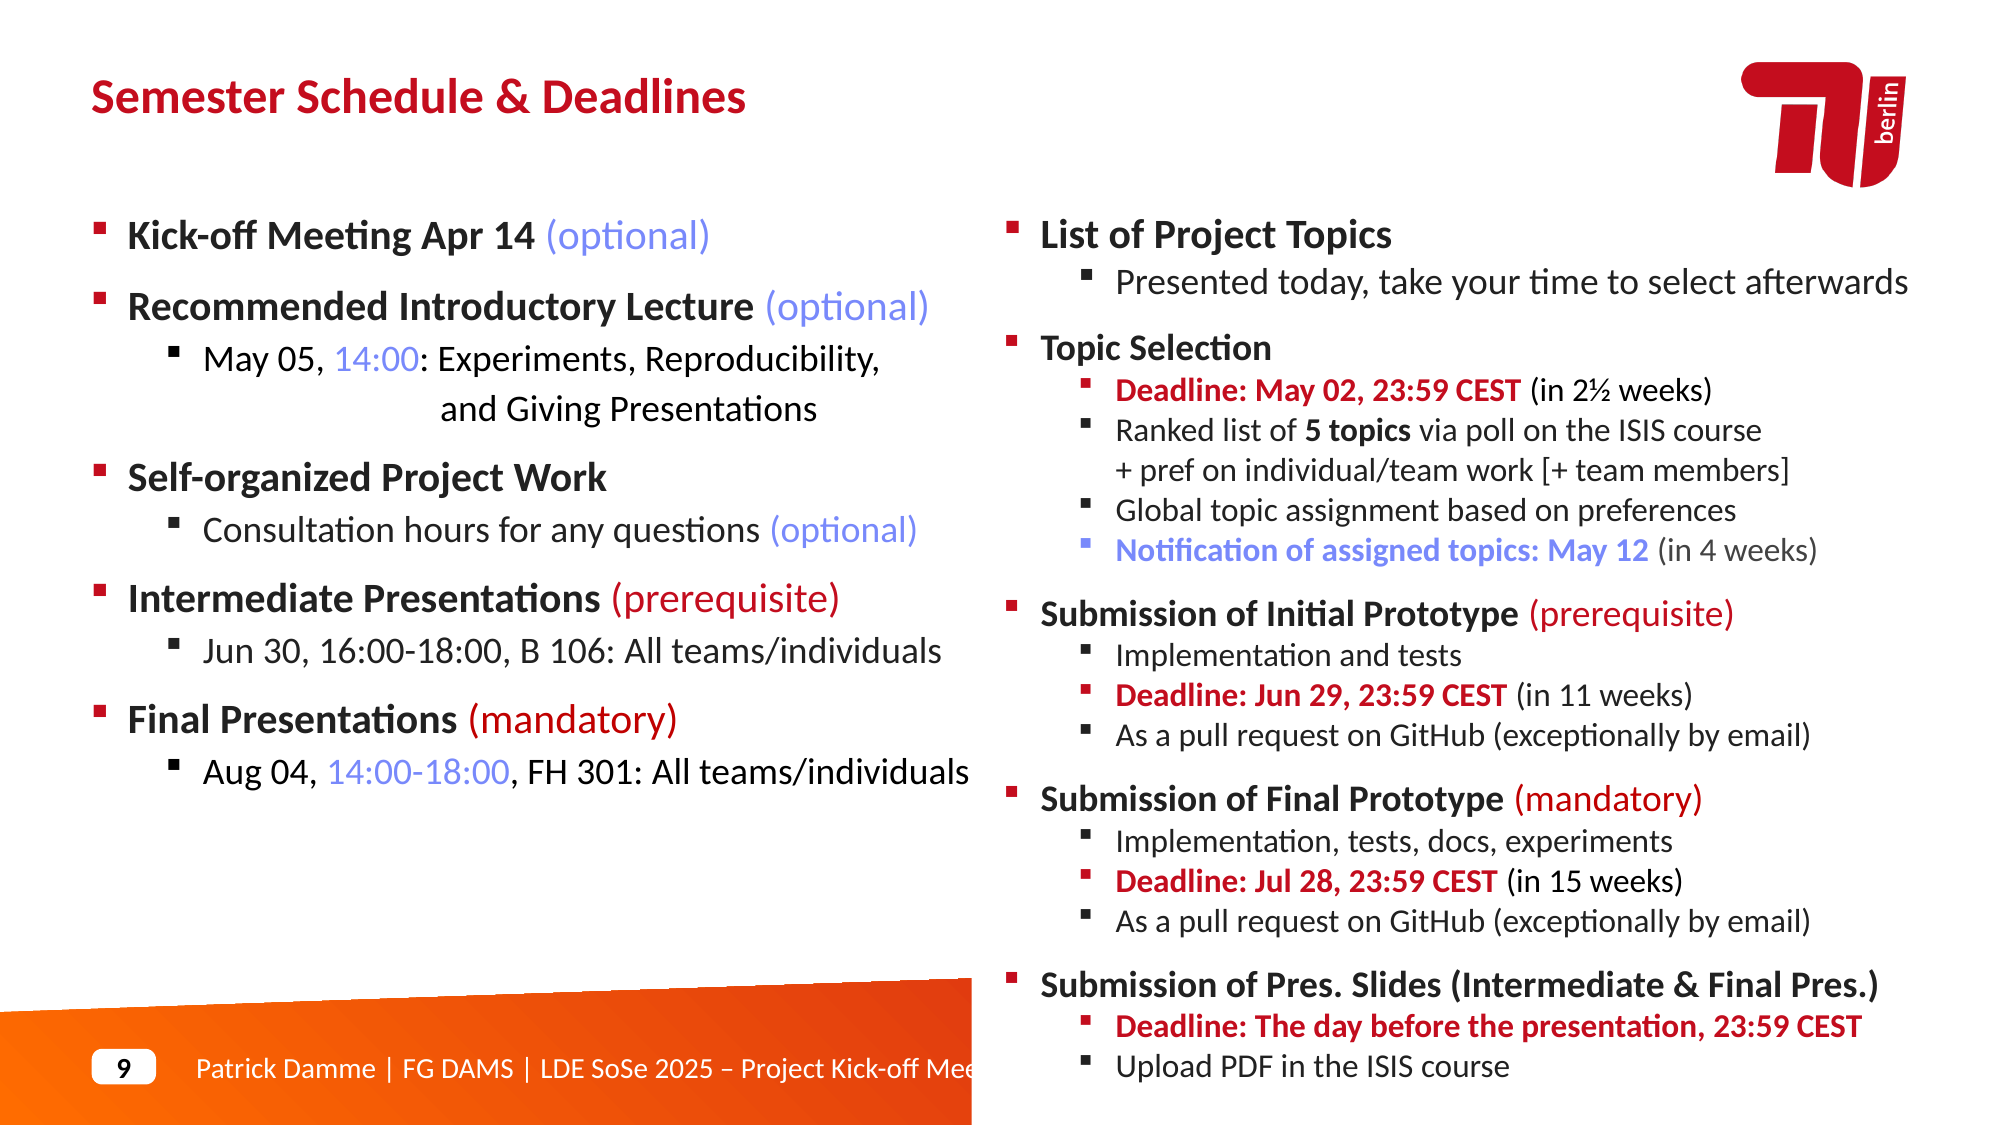

Semester Schedule & Deadlines
List of Project Topics
Presented today, take your time to select afterwards
Topic Selection
Deadline: May 02, 23:59 CEST (in 2½ weeks)
Ranked list of 5 topics via poll on the ISIS course
+ pref on individual/team work [+ team members]
Global topic assignment based on preferences
Notification of assigned topics: May 12 (in 4 weeks)
Submission of Initial Prototype (prerequisite)
Implementation and tests
Deadline: Jun 29, 23:59 CEST (in 11 weeks)
As a pull request on GitHub (exceptionally by email)
Submission of Final Prototype (mandatory)
Implementation, tests, docs, experiments
Deadline: Jul 28, 23:59 CEST (in 15 weeks)
As a pull request on GitHub (exceptionally by email)
Submission of Pres. Slides (Intermediate & Final Pres.)
Deadline: The day before the presentation, 23:59 CEST
Upload PDF in the ISIS course
Kick-off Meeting Apr 14 (optional)
Recommended Introductory Lecture (optional)
May 05, 14:00: Experiments, Reproducibility,
                            and Giving Presentations
Self-organized Project Work
Consultation hours for any questions (optional)
Intermediate Presentations (prerequisite)
Jun 30, 16:00-18:00, B 106: All teams/individuals
Final Presentations (mandatory)
Aug 04, 14:00-18:00, FH 301: All teams/individuals